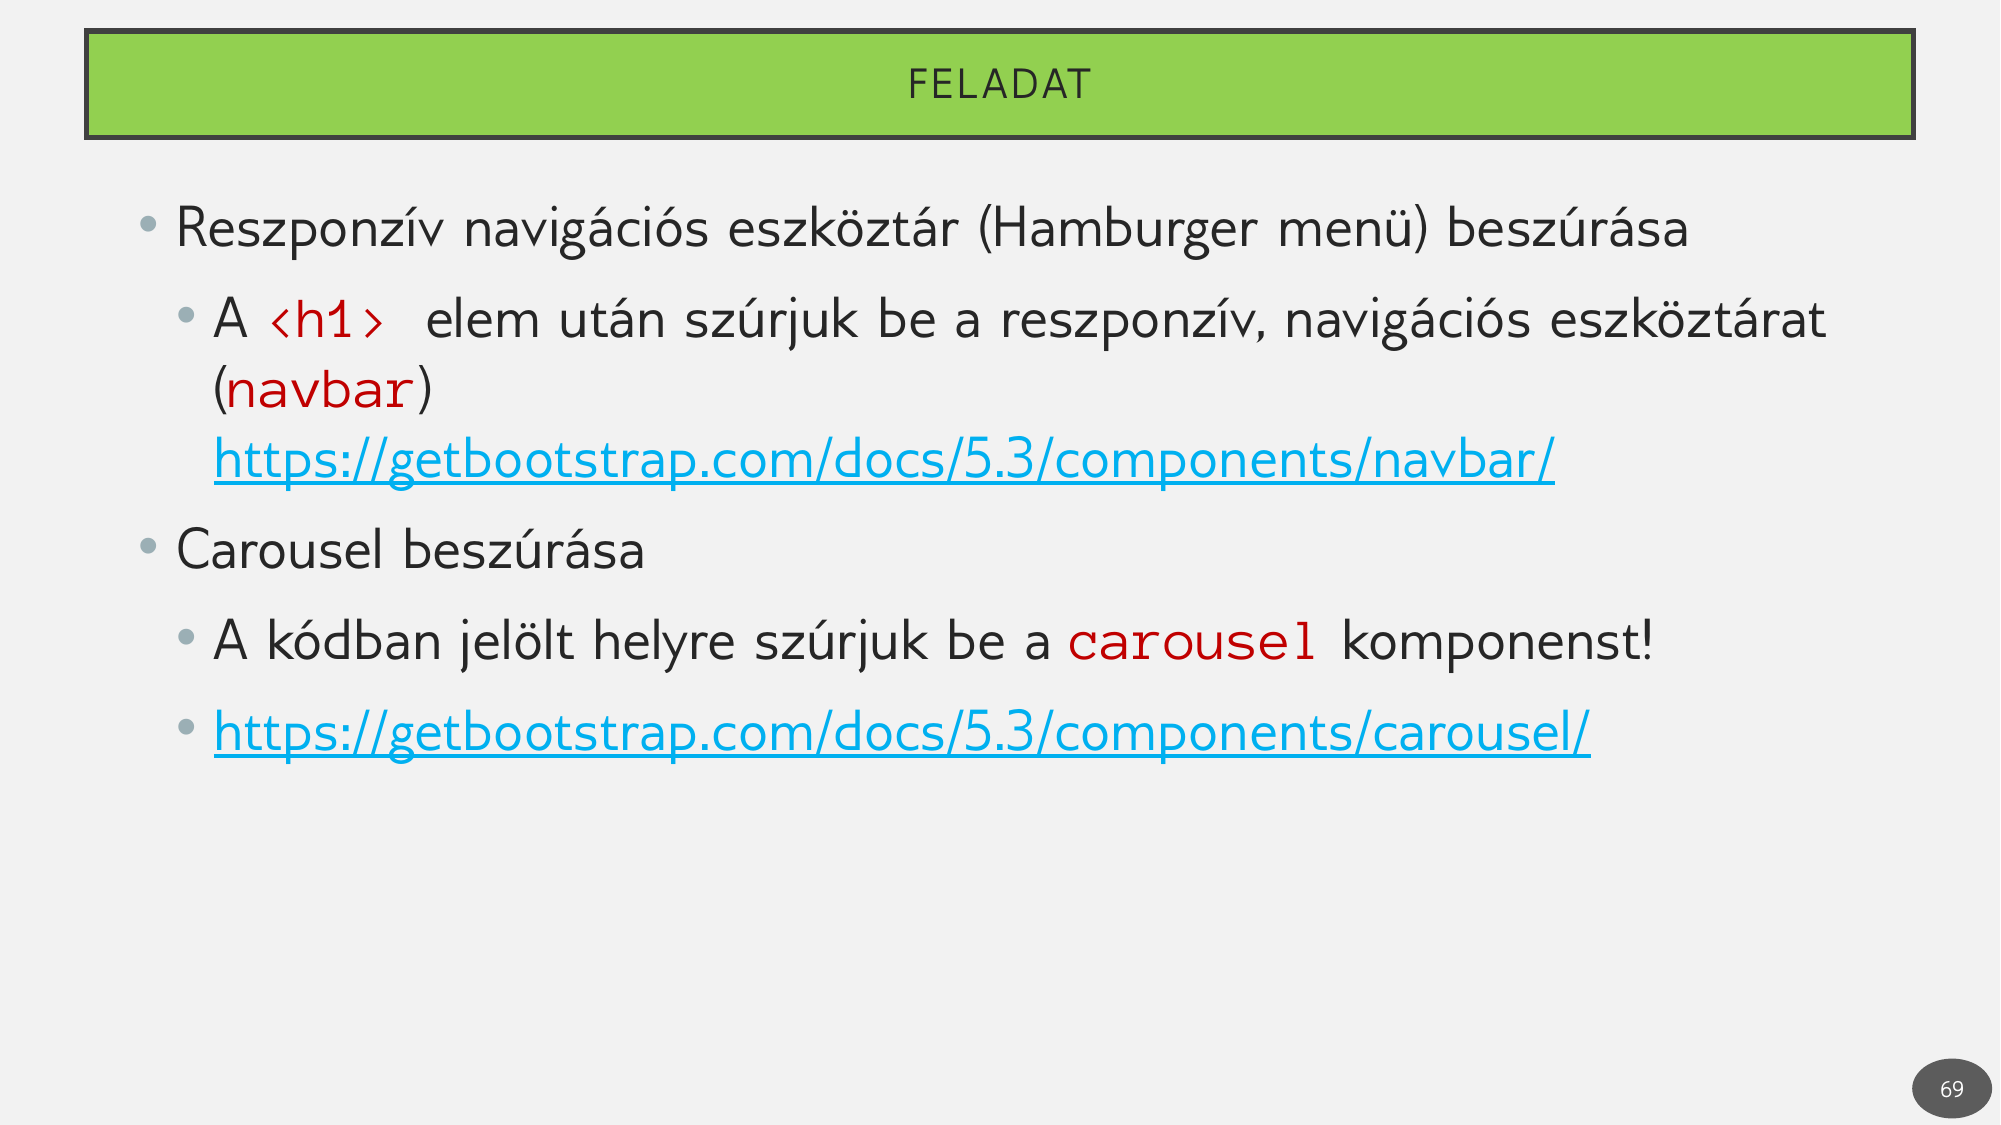

# Feladat
Reszponzív navigációs eszköztár (Hamburger menü) beszúrása
A <h1> elem után szúrjuk be a reszponzív, navigációs eszköztárat (navbar)
https://getbootstrap.com/docs/5.3/components/navbar/
Carousel beszúrása
A kódban jelölt helyre szúrjuk be a carousel komponenst!
https://getbootstrap.com/docs/5.3/components/carousel/

69